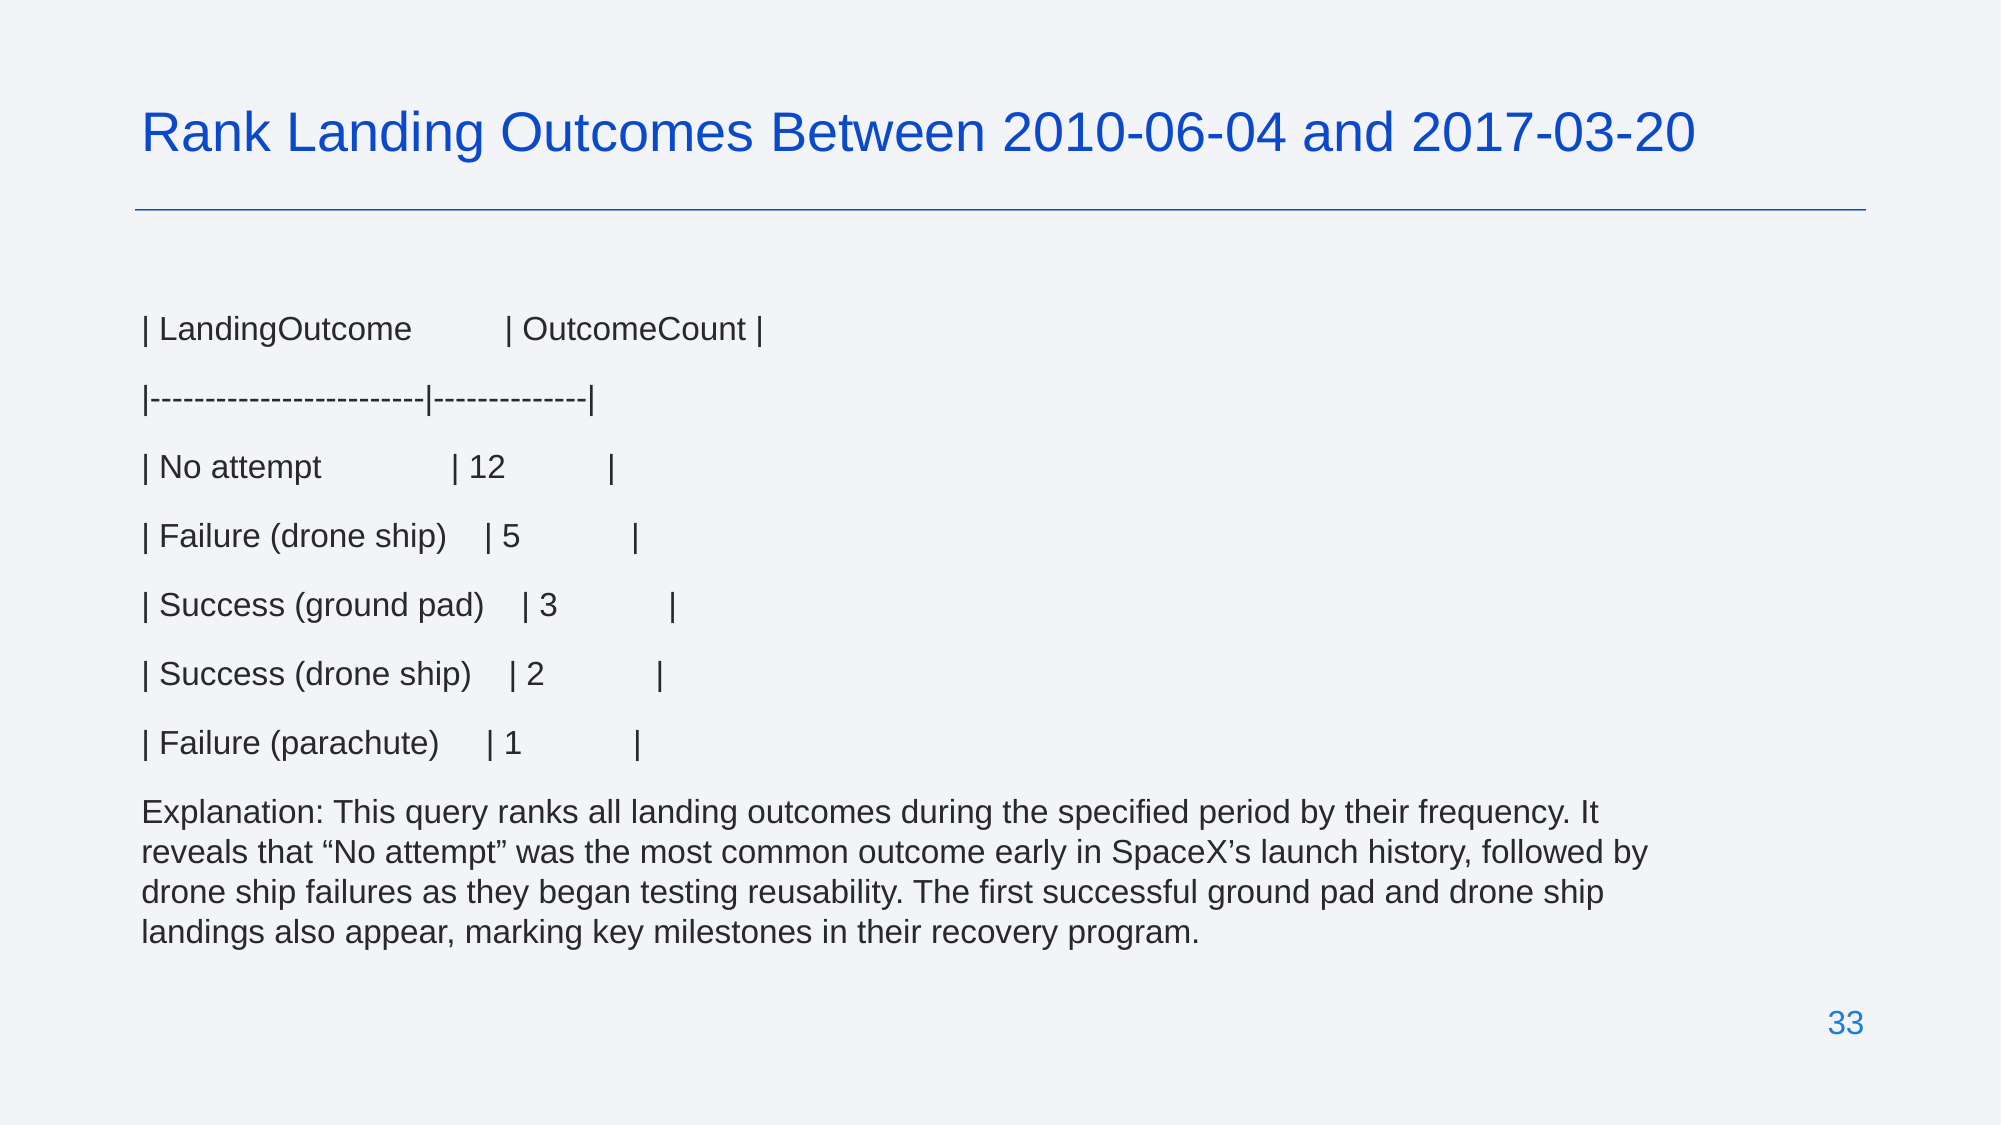

Rank Landing Outcomes Between 2010-06-04 and 2017-03-20
| LandingOutcome          | OutcomeCount |
|-------------------------|--------------|
| No attempt              | 12           |
| Failure (drone ship)    | 5            |
| Success (ground pad)    | 3            |
| Success (drone ship)    | 2            |
| Failure (parachute)     | 1            |
Explanation: This query ranks all landing outcomes during the specified period by their frequency. It reveals that “No attempt” was the most common outcome early in SpaceX’s launch history, followed by drone ship failures as they began testing reusability. The first successful ground pad and drone ship landings also appear, marking key milestones in their recovery program.
33